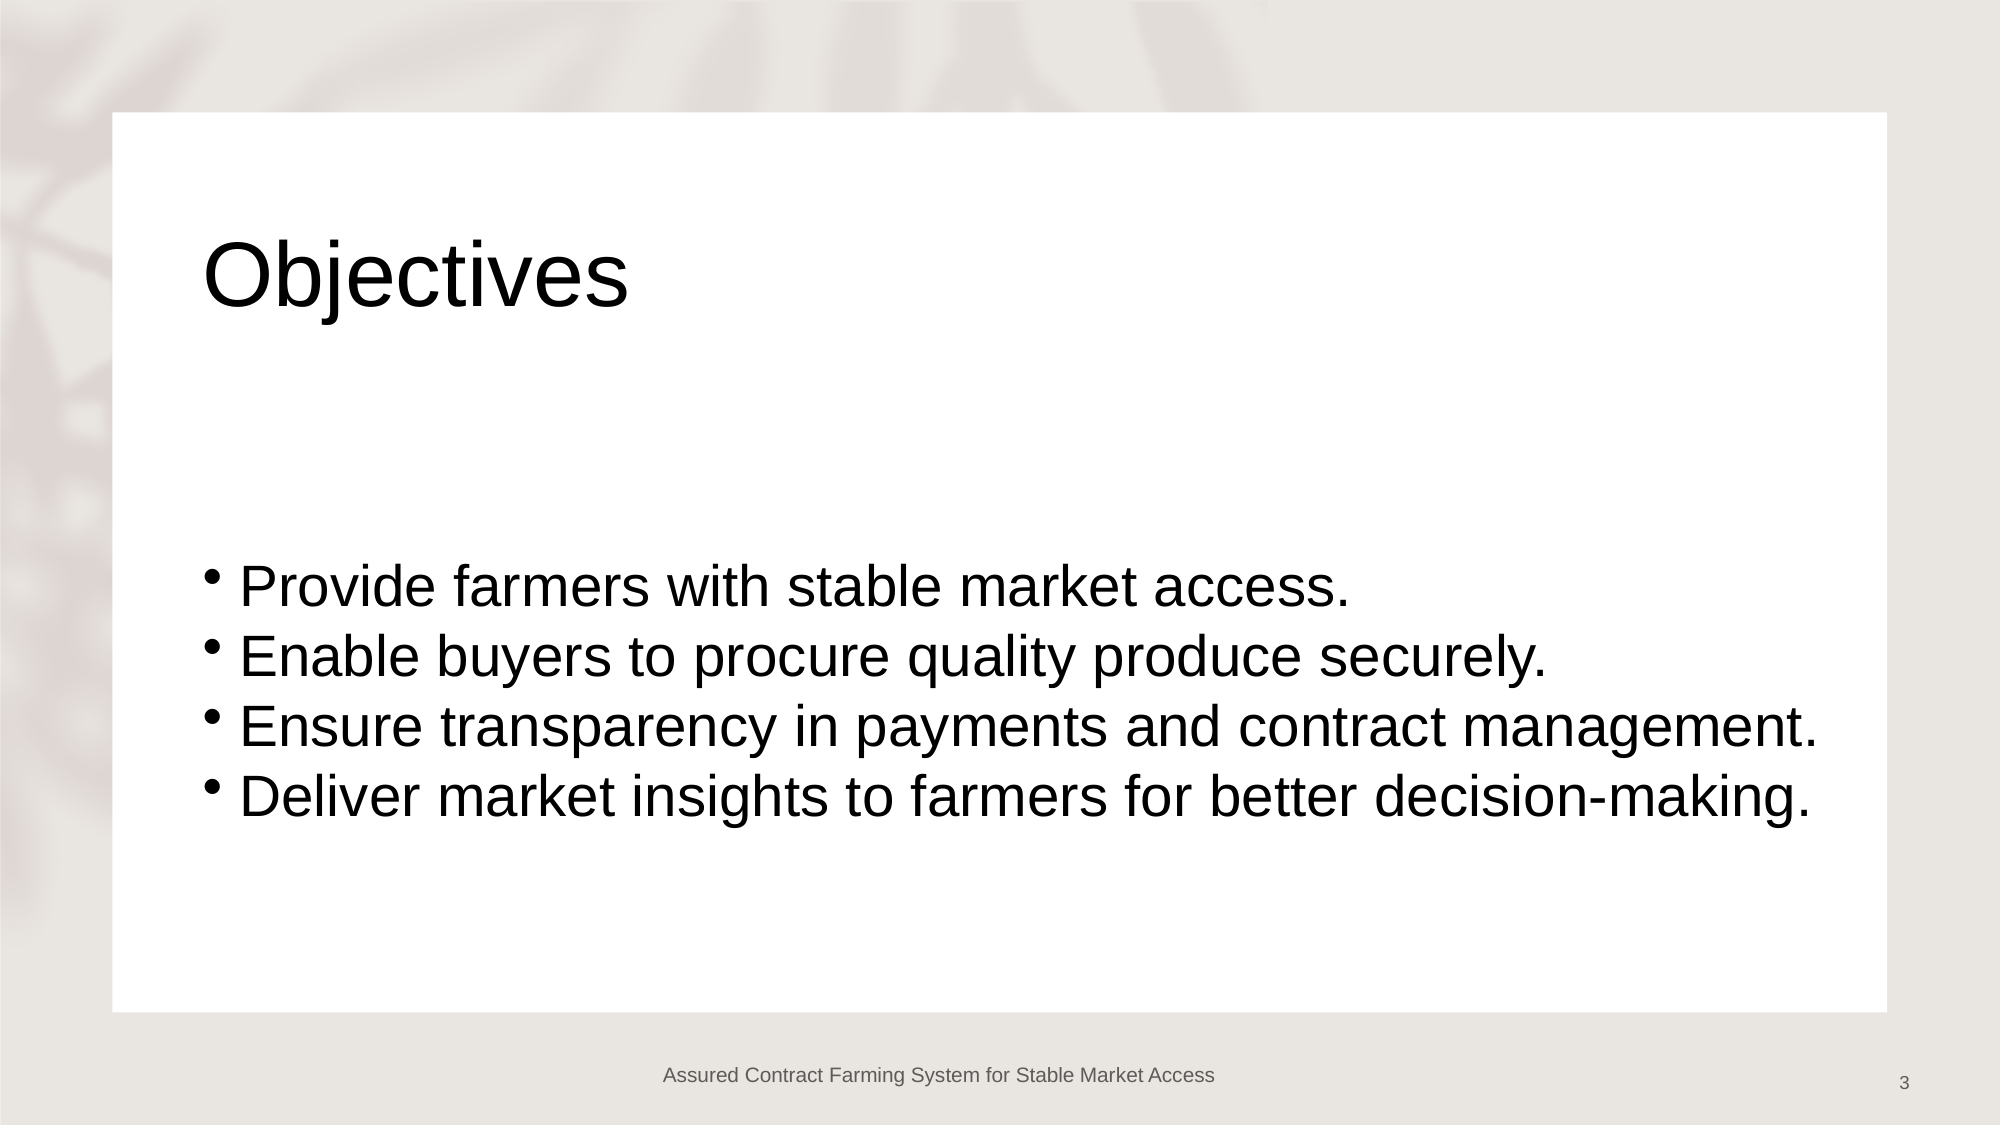

# Objectives

 Provide farmers with stable market access.
 Enable buyers to procure quality produce securely.
 Ensure transparency in payments and contract management.
 Deliver market insights to farmers for better decision-making.
Assured Contract Farming System for Stable Market Access
3